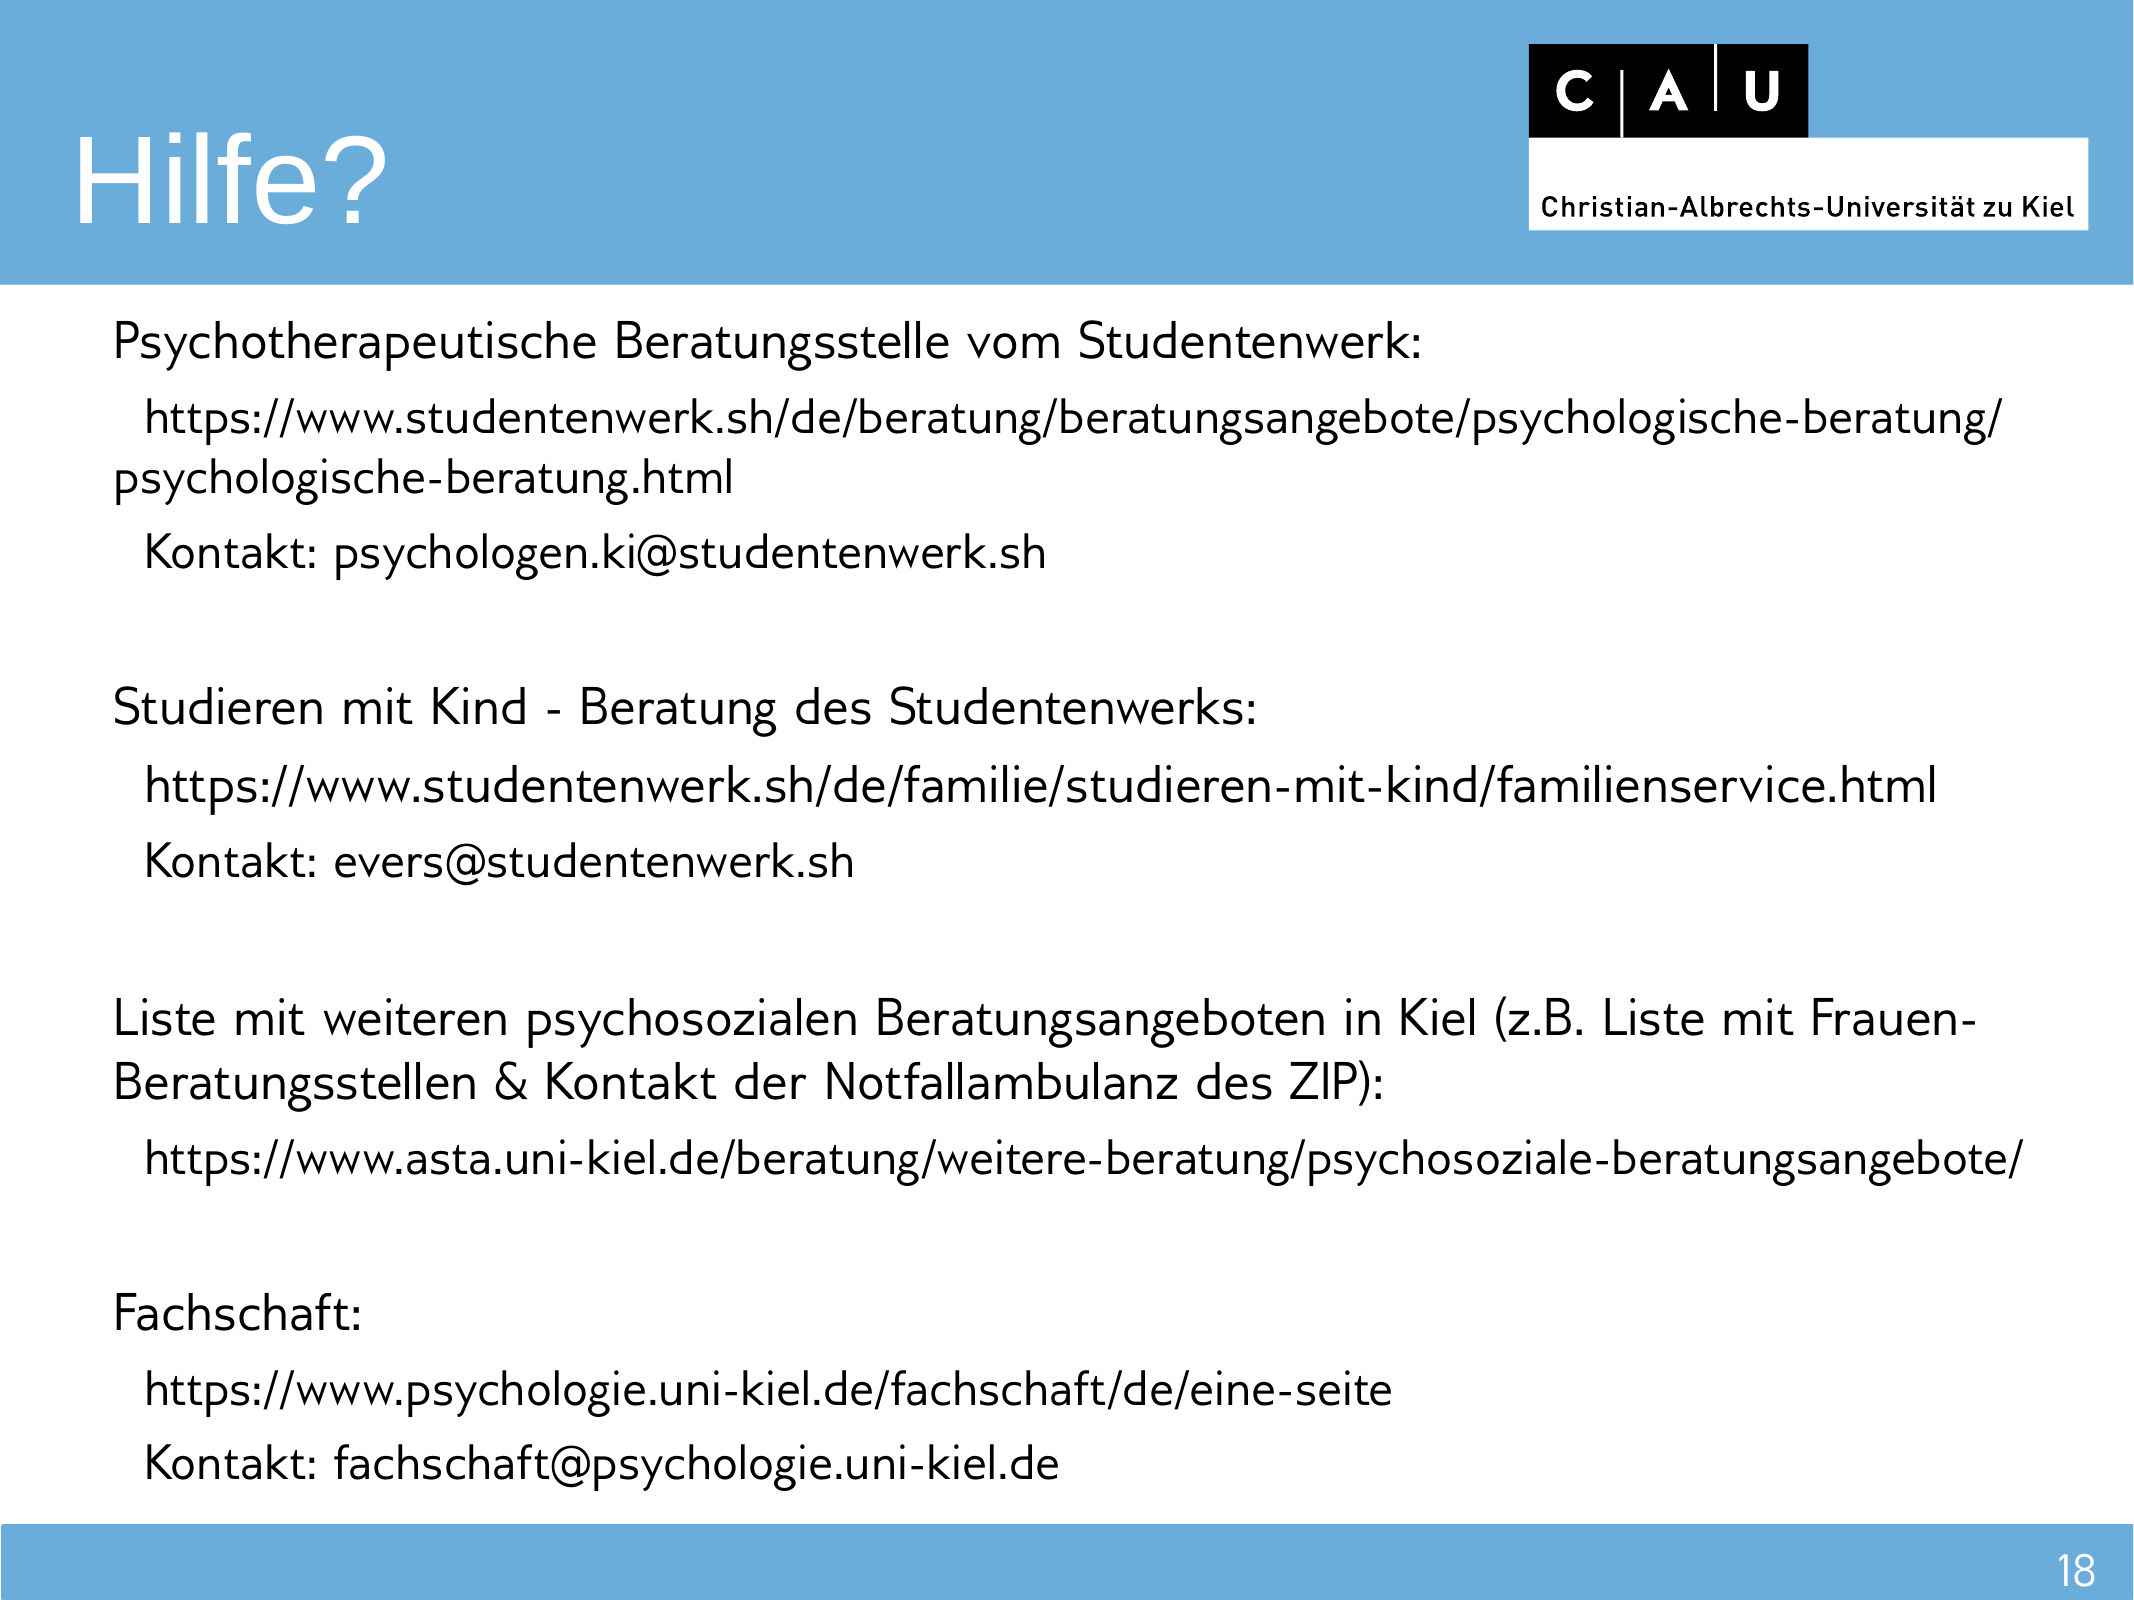

Hilfe?
Psychotherapeutische Beratungsstelle vom Studentenwerk:
https://www.studentenwerk.sh/de/beratung/beratungsangebote/psychologische-beratung/psychologische-beratung.html
Kontakt: psychologen.ki@studentenwerk.sh

Studieren mit Kind - Beratung des Studentenwerks:
https://www.studentenwerk.sh/de/familie/studieren-mit-kind/familienservice.html
Kontakt: evers@studentenwerk.sh

Liste mit weiteren psychosozialen Beratungsangeboten in Kiel (z.B. Liste mit Frauen-Beratungsstellen & Kontakt der Notfallambulanz des ZIP):
https://www.asta.uni-kiel.de/beratung/weitere-beratung/psychosoziale-beratungsangebote/

Fachschaft:
https://www.psychologie.uni-kiel.de/fachschaft/de/eine-seite
Kontakt: fachschaft@psychologie.uni-kiel.de

18
18